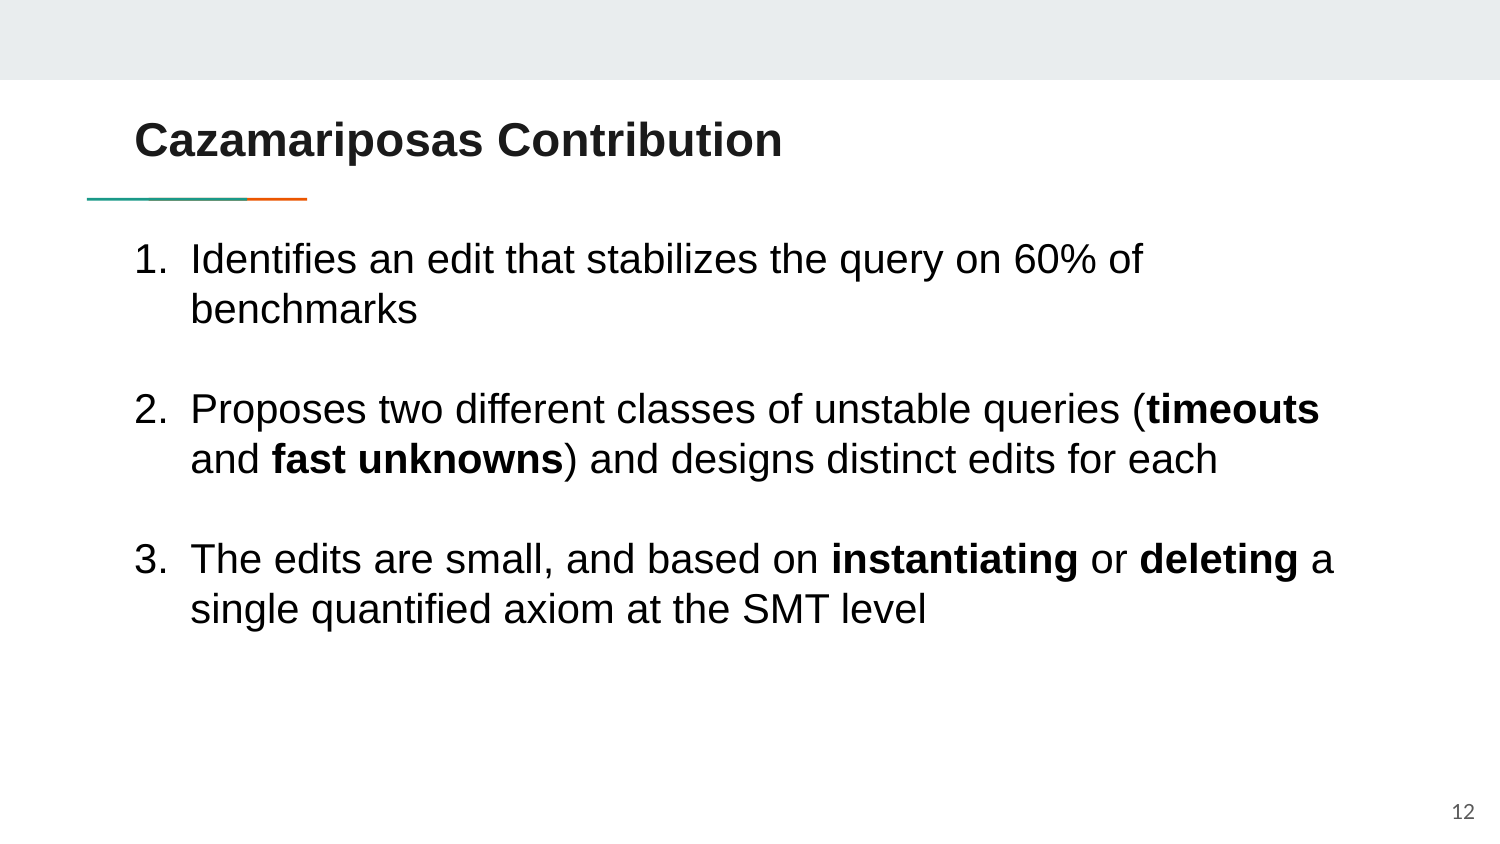

# Cazamariposas Contribution
Identifies an edit that stabilizes the query on 60% of benchmarks

Proposes two different classes of unstable queries (timeouts and fast unknowns) and designs distinct edits for each

The edits are small, and based on instantiating or deleting a single quantified axiom at the SMT level

12